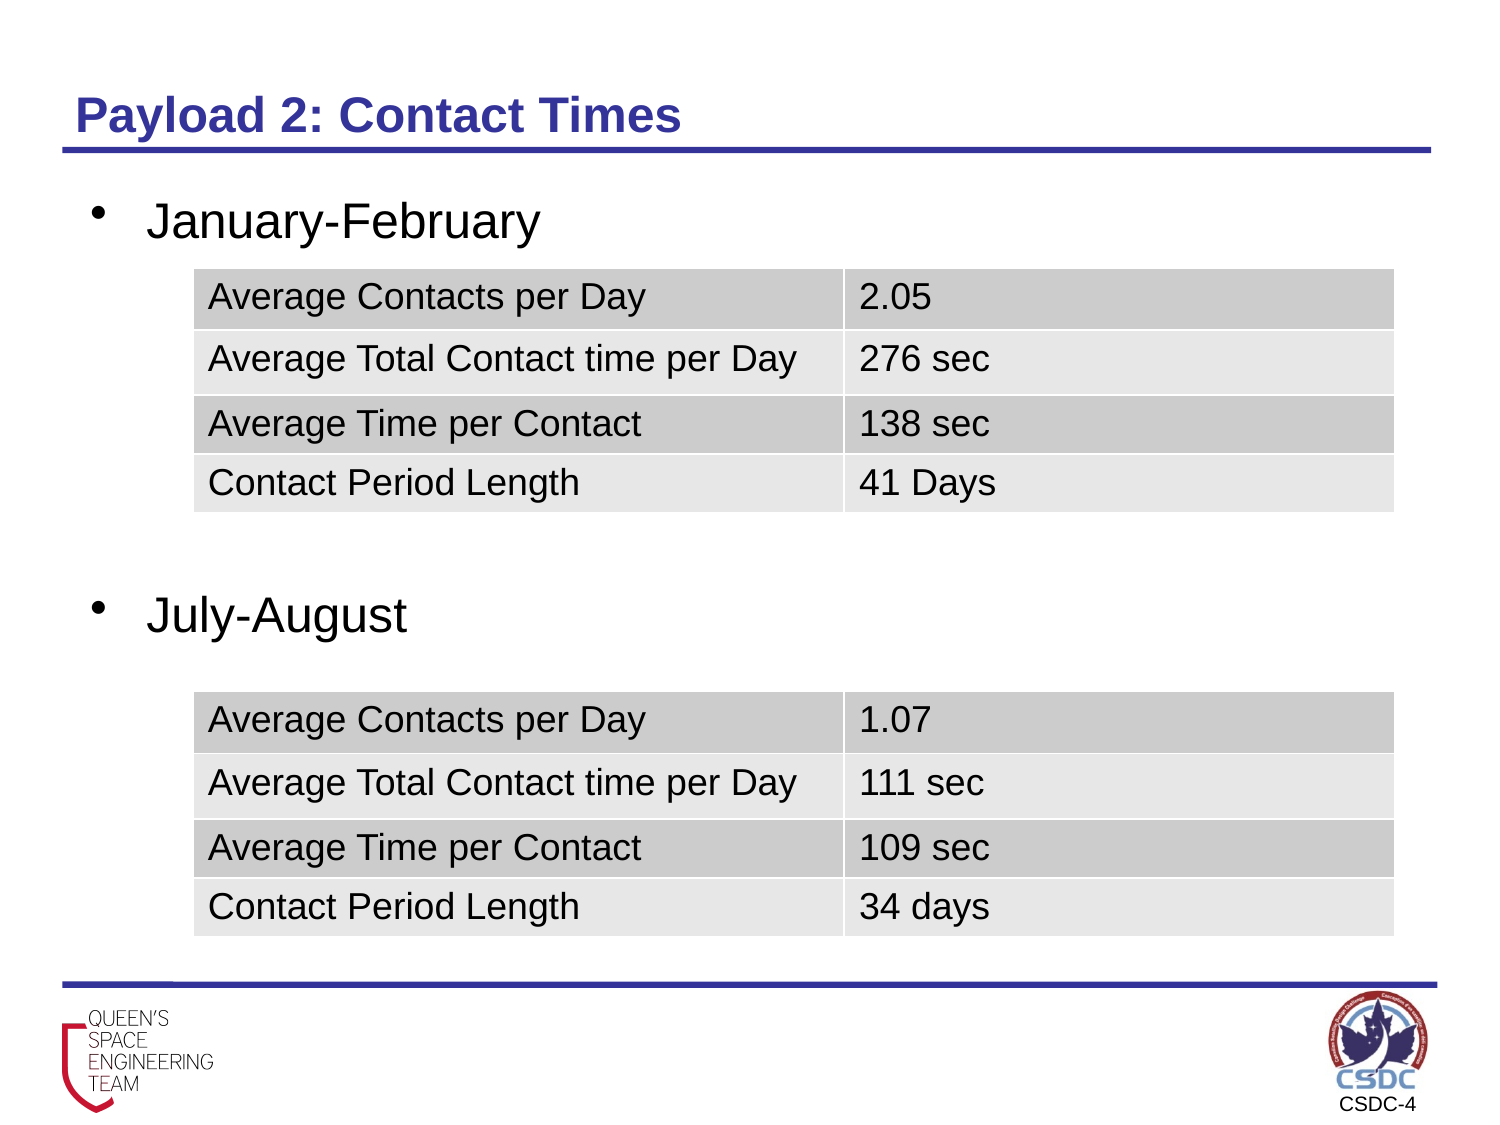

# Payload 2: Contact Times
January-February

July-August
| Average Contacts per Day | 2.05 |
| --- | --- |
| Average Total Contact time per Day | 276 sec |
| Average Time per Contact | 138 sec |
| Contact Period Length | 41 Days |
| Average Contacts per Day | 1.07 |
| --- | --- |
| Average Total Contact time per Day | 111 sec |
| Average Time per Contact | 109 sec |
| Contact Period Length | 34 days |